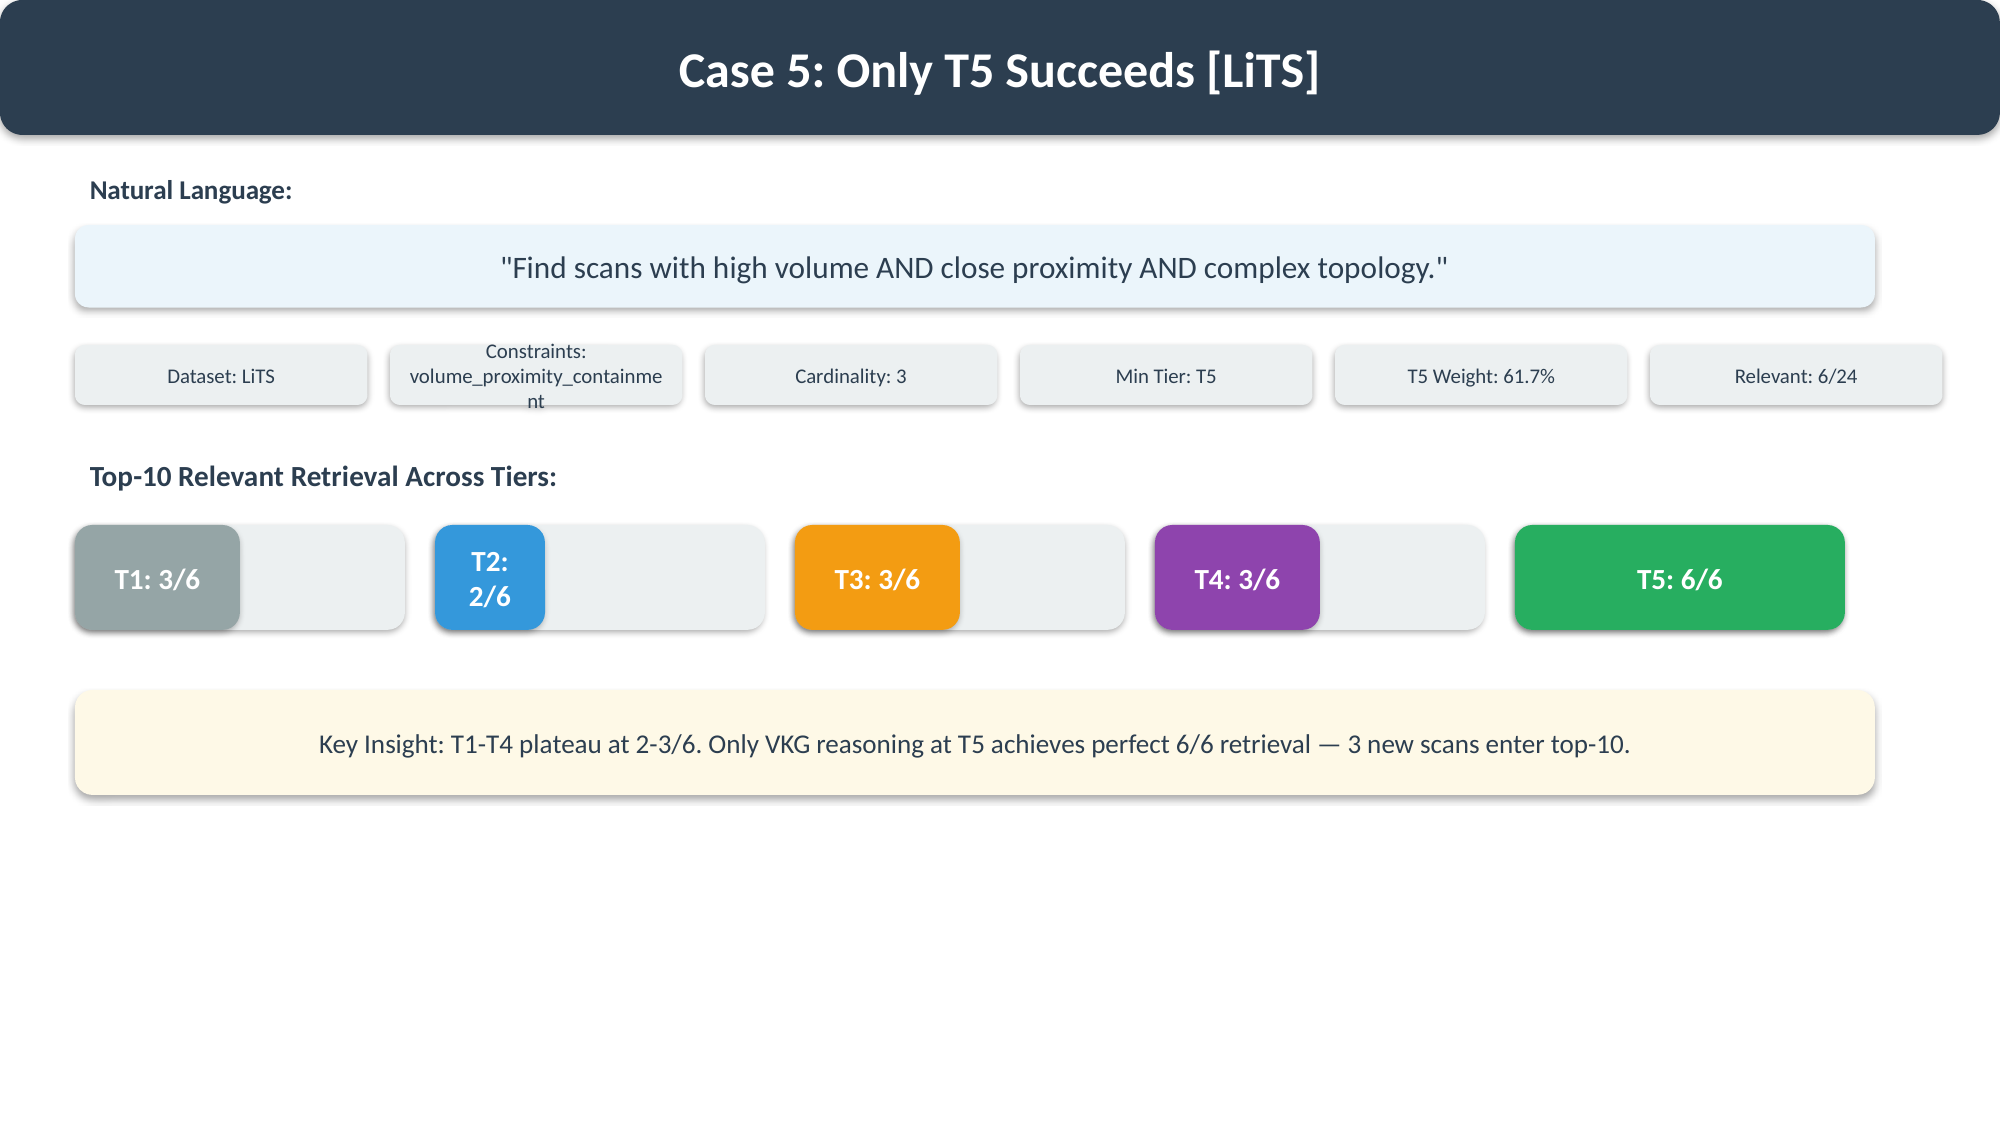

Case 5: Only T5 Succeeds [LiTS]
Natural Language:
"Find scans with high volume AND close proximity AND complex topology."
Dataset: LiTS
Constraints: volume_proximity_containment
Cardinality: 3
Min Tier: T5
T5 Weight: 61.7%
Relevant: 6/24
Top-10 Relevant Retrieval Across Tiers:

T1: 3/6

T2: 2/6

T3: 3/6

T4: 3/6

T5: 6/6
Key Insight: T1-T4 plateau at 2-3/6. Only VKG reasoning at T5 achieves perfect 6/6 retrieval — 3 new scans enter top-10.